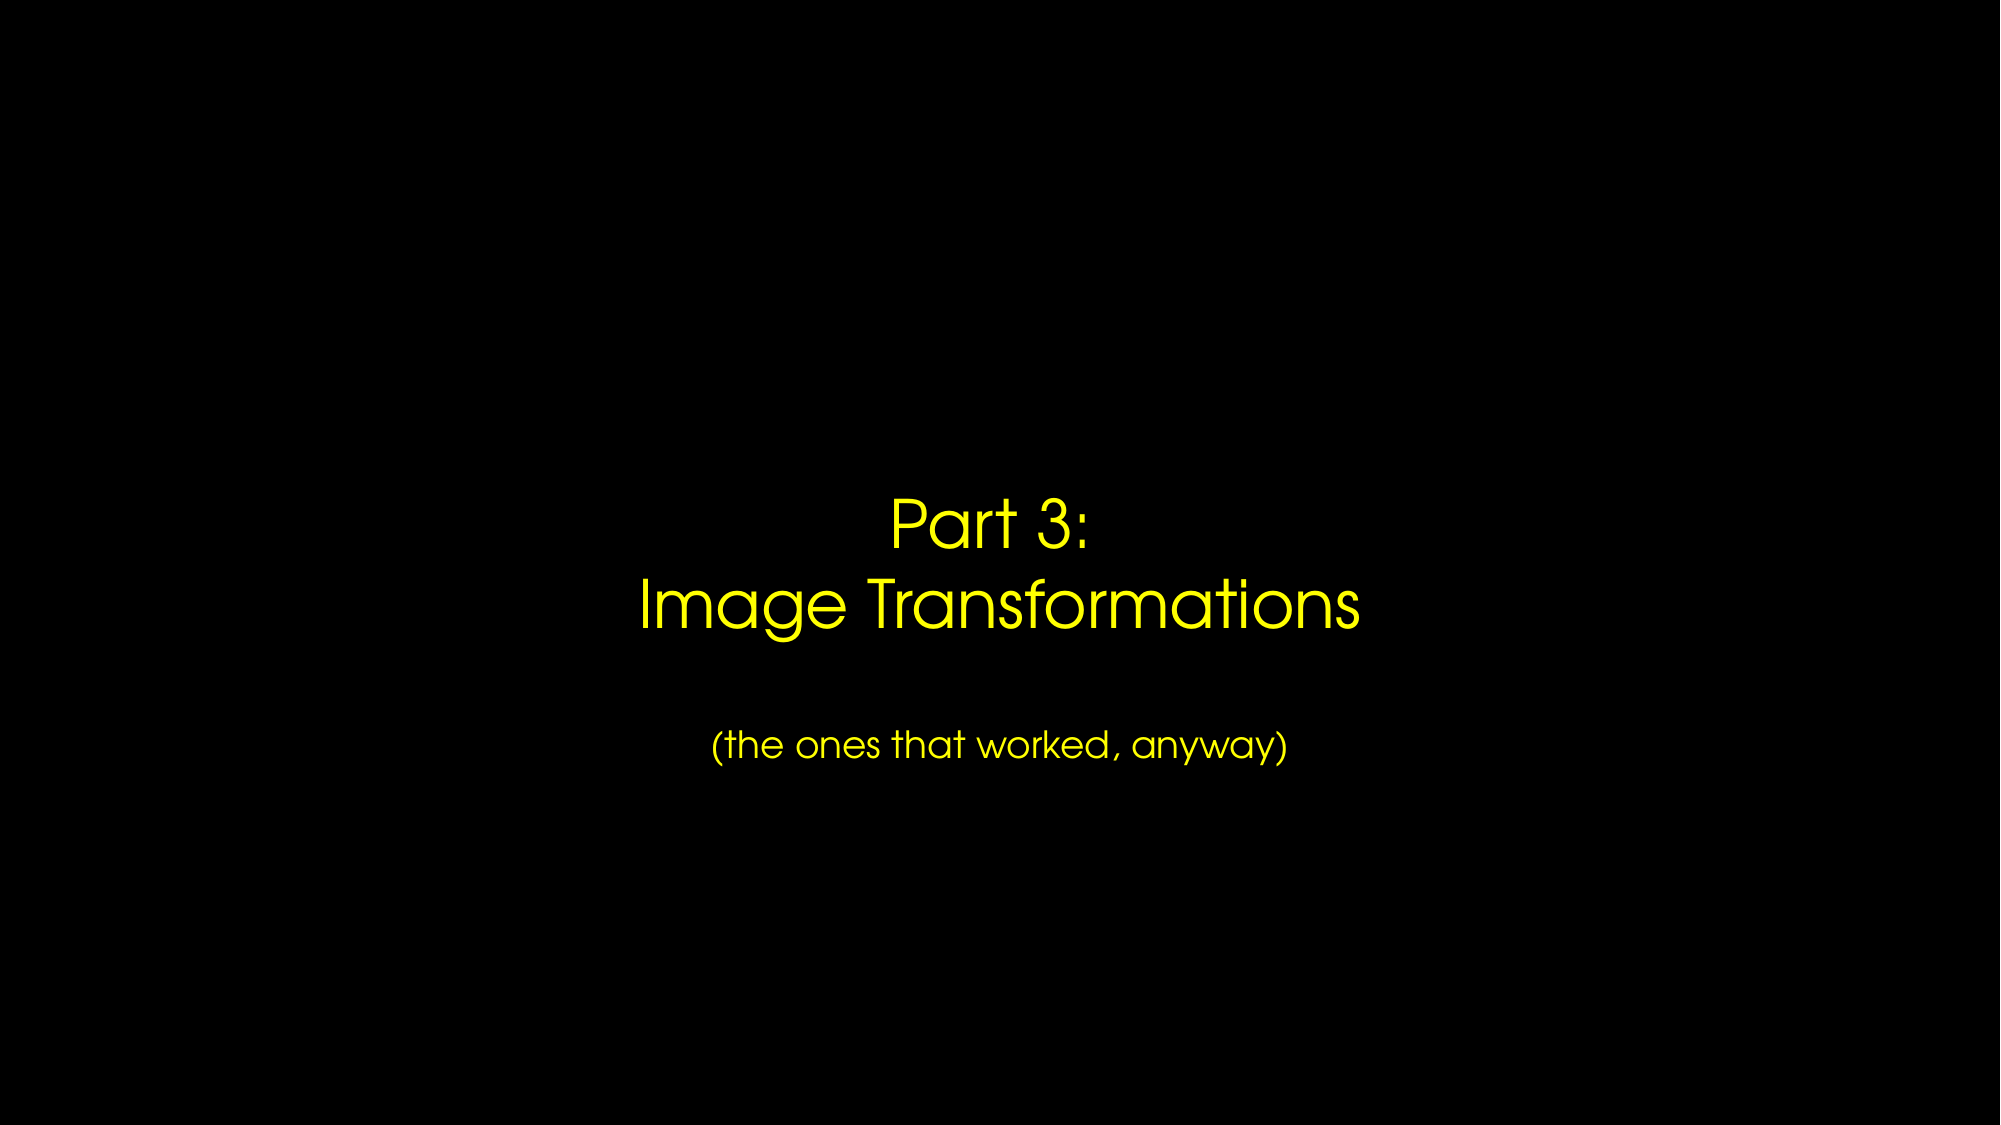

Part 3:
Image Transformations

(the ones that worked, anyway)